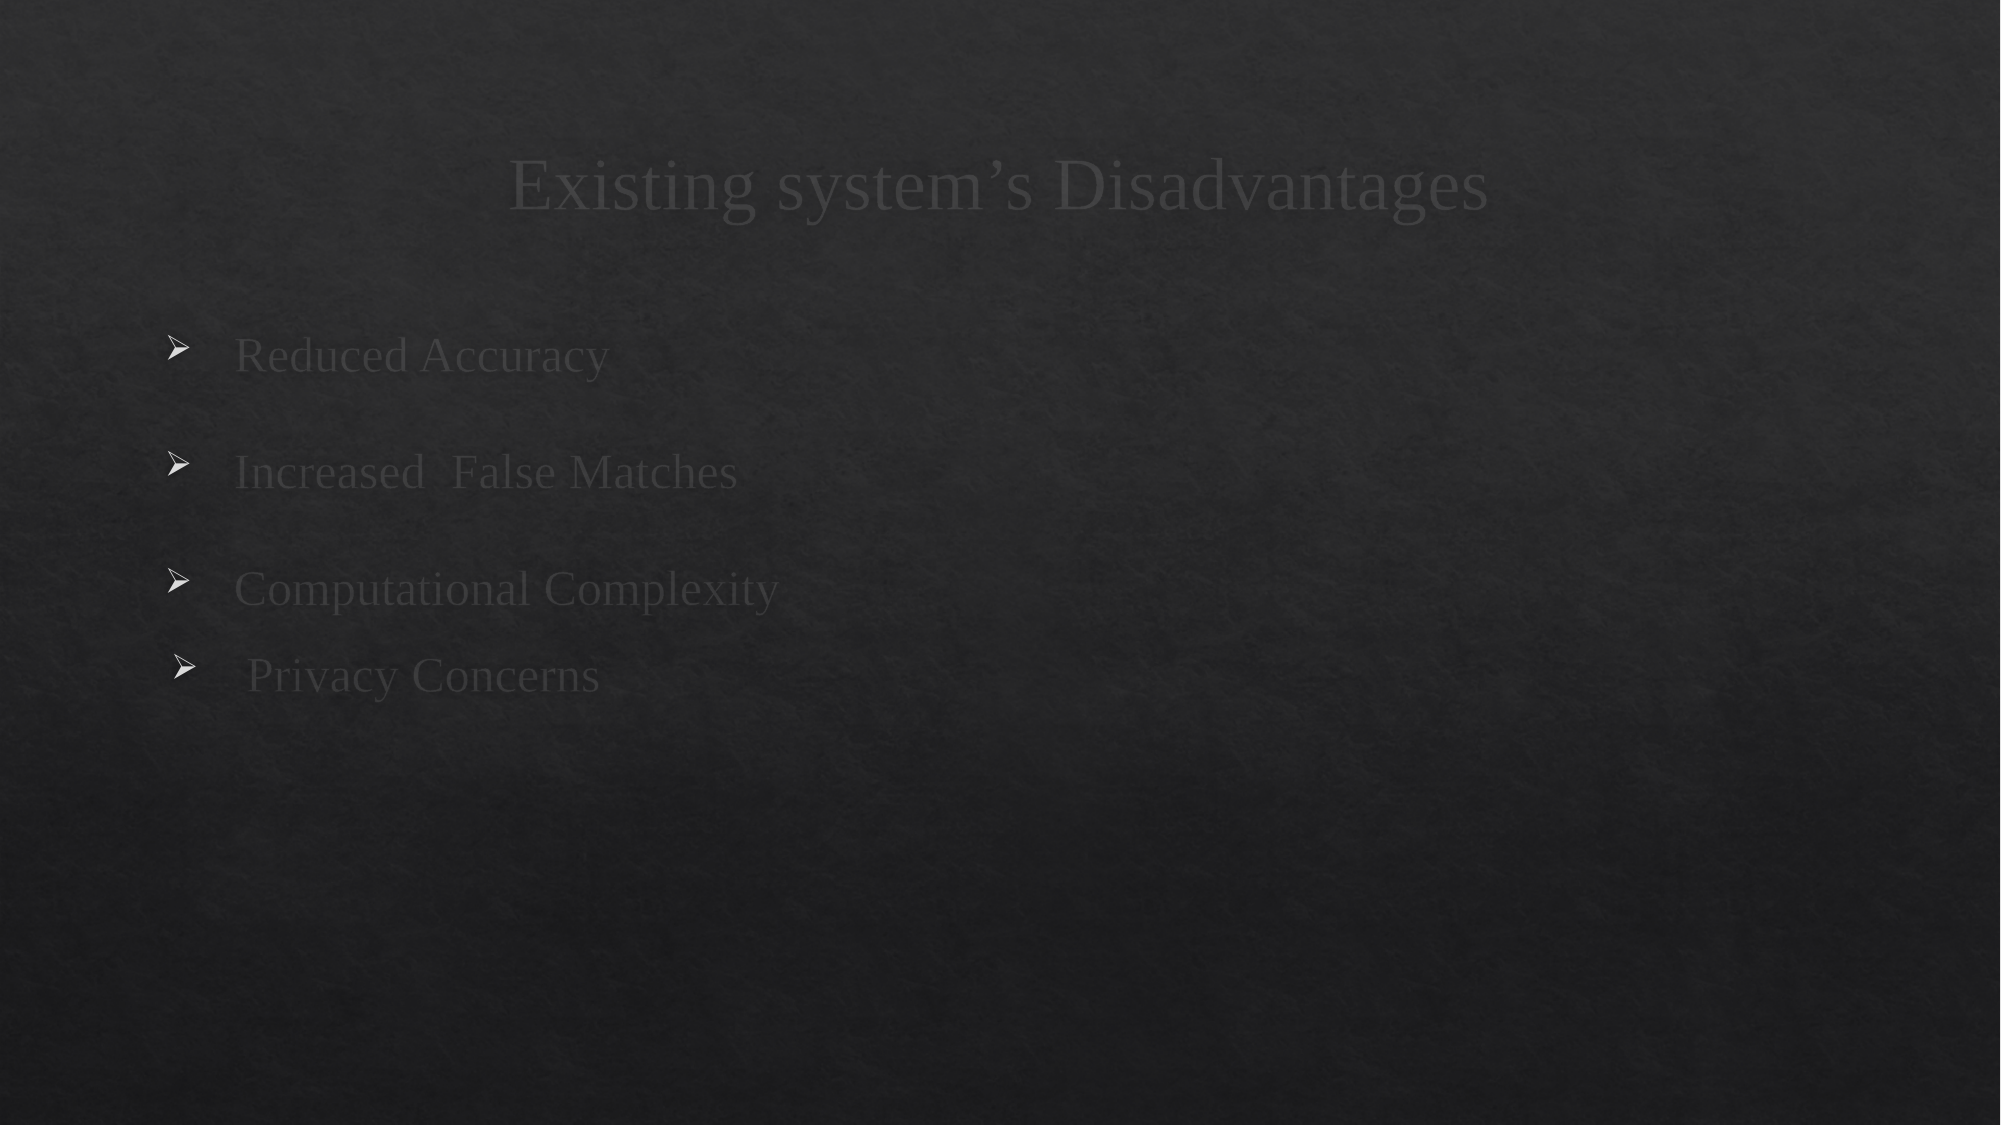

# Existing system’s Disadvantages
 Reduced Accuracy
 Increased  False Matches
 Computational Complexity
  Privacy Concerns